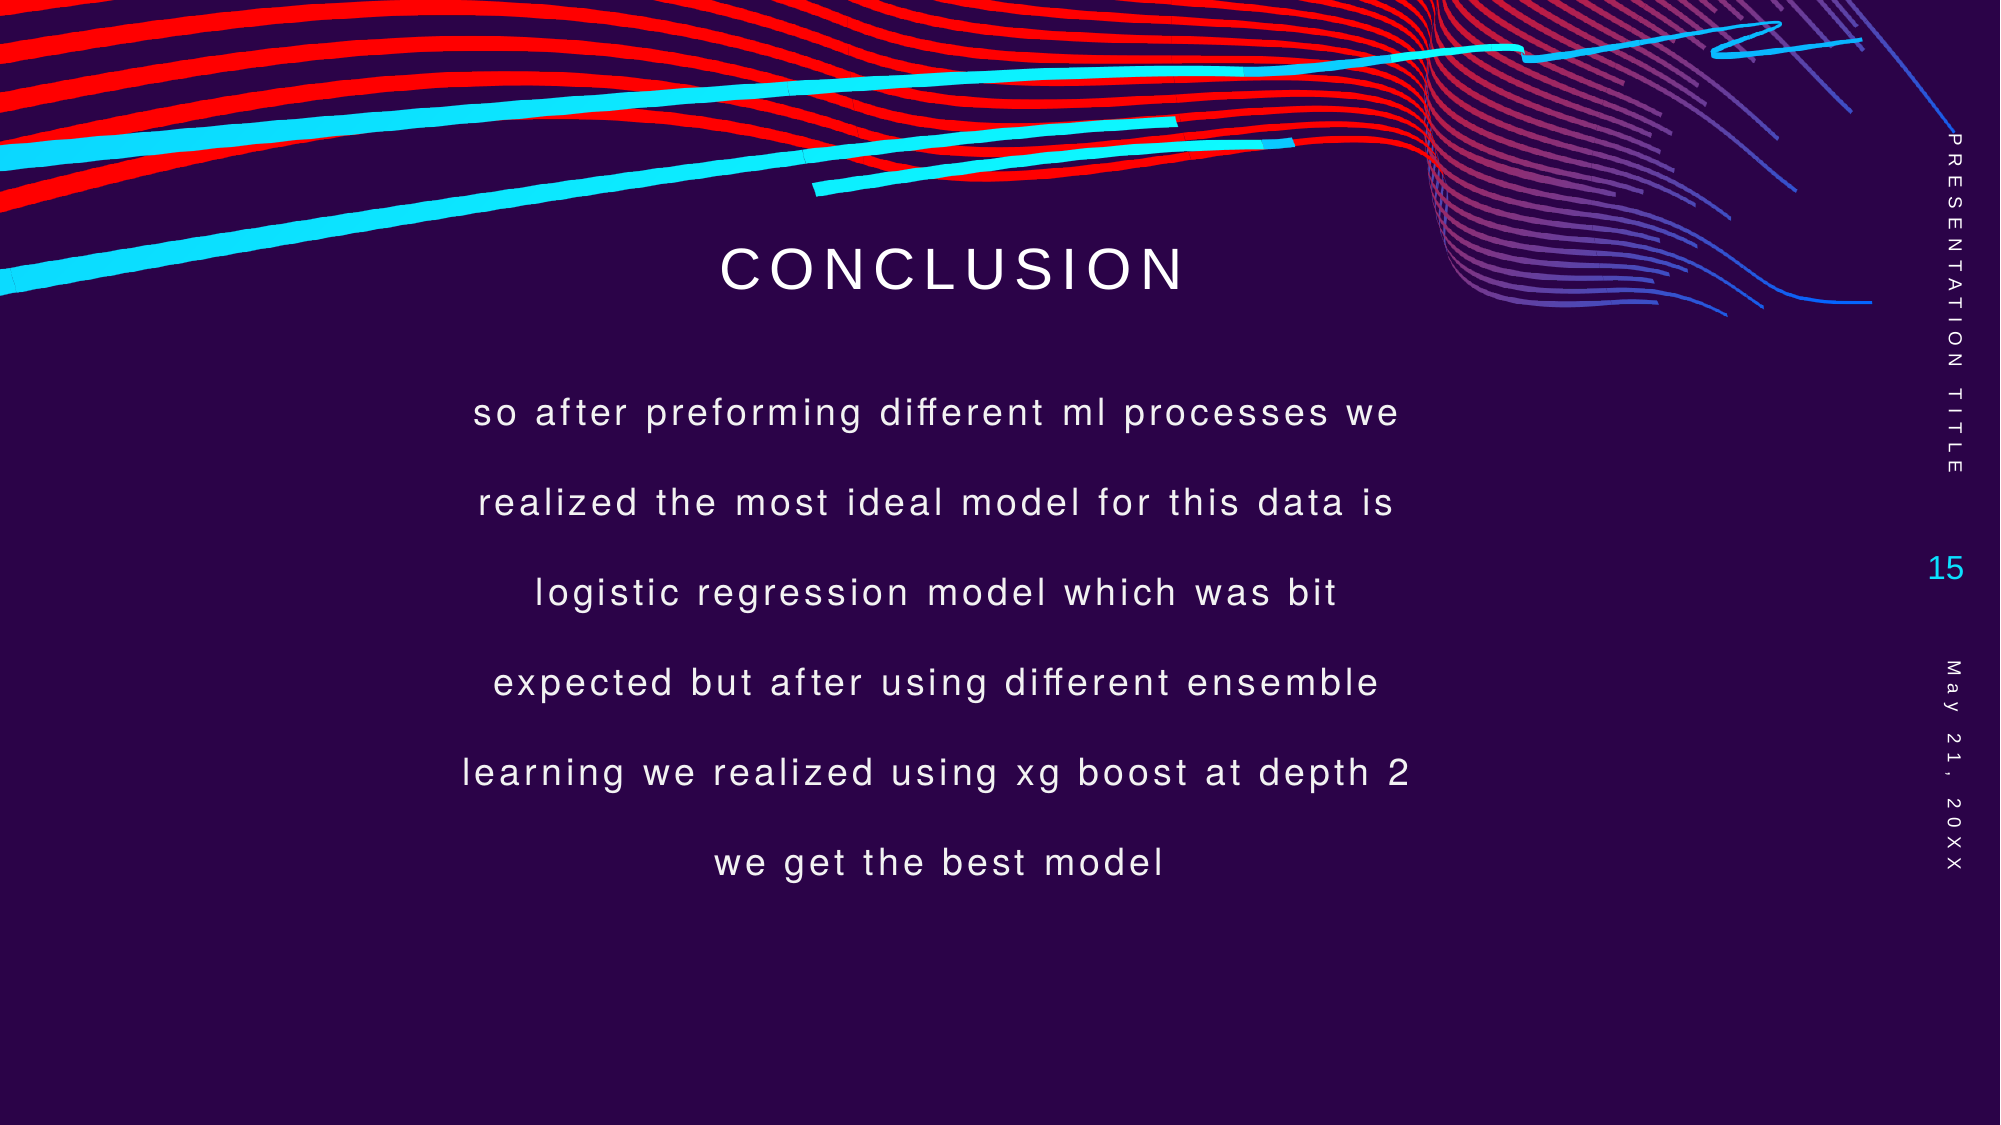

PRESENTATION TITLE
# Conclusion
so after preforming different ml processes we realized the most ideal model for this data is logistic regression model which was bit expected but after using different ensemble learning we realized using xg boost at depth 2 we get the best model
15
May 21, 20XX